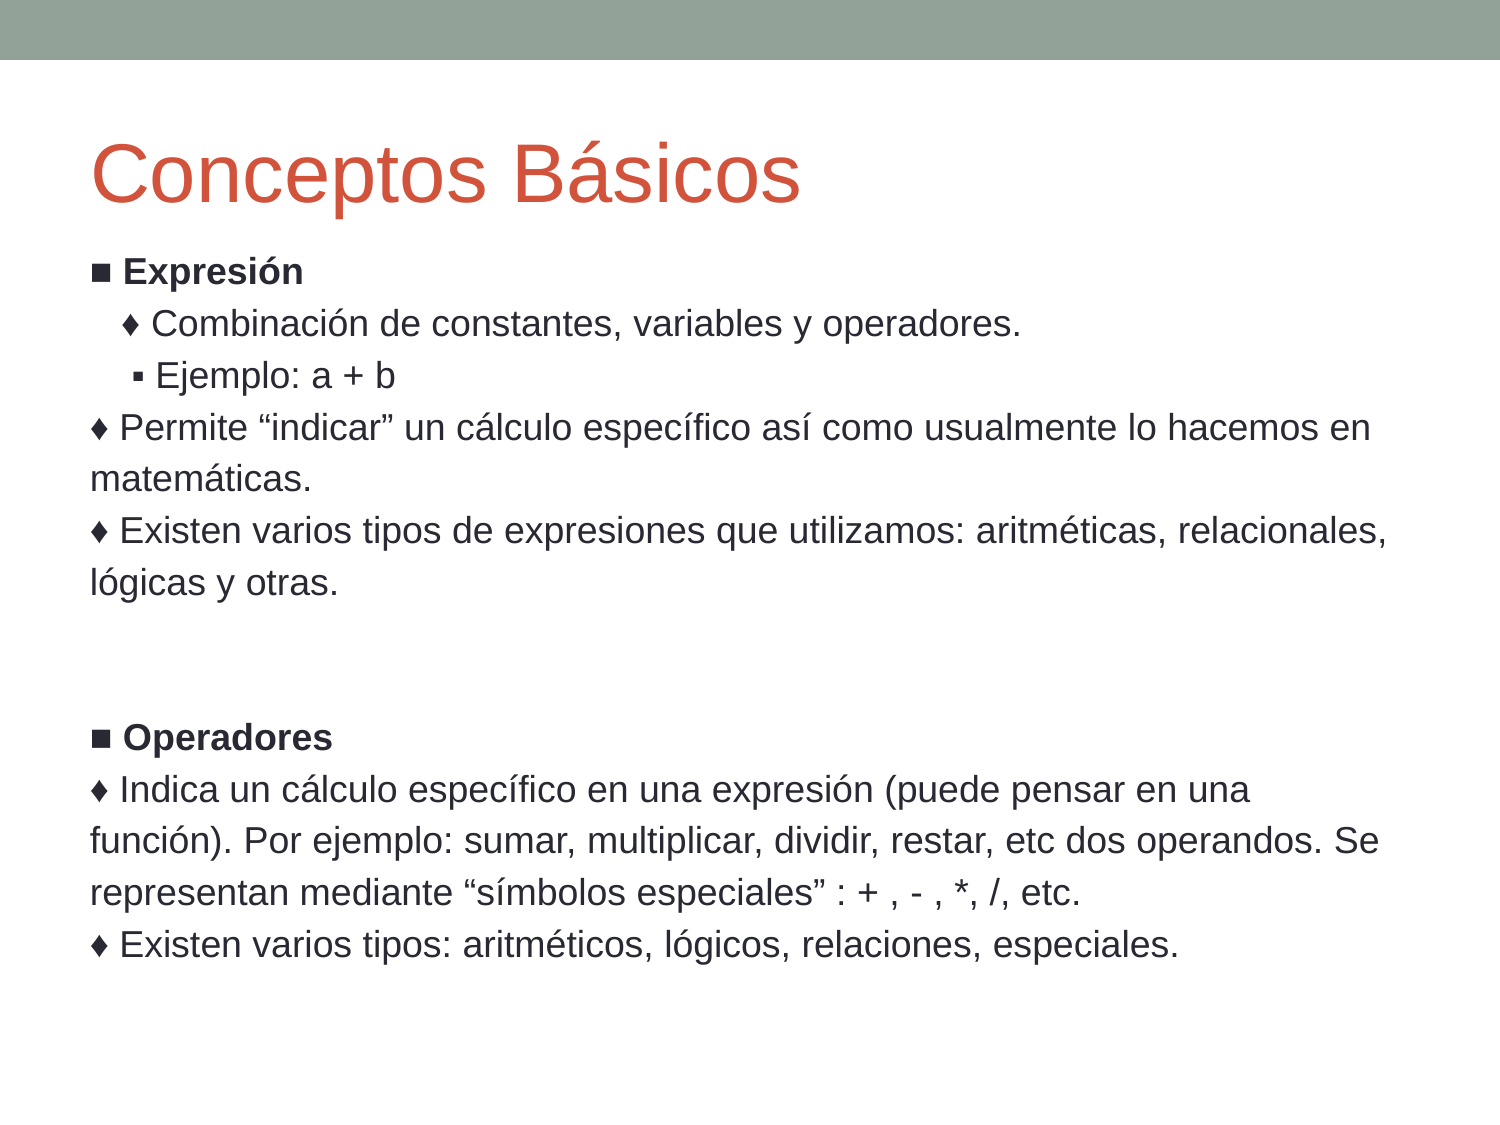

Conceptos Básicos
■ Expresión
   ♦ Combinación de constantes, variables y operadores.
    ▪ Ejemplo: a + b
♦ Permite “indicar” un cálculo específico así como usualmente lo hacemos en matemáticas.
♦ Existen varios tipos de expresiones que utilizamos: aritméticas, relacionales, lógicas y otras.

■ Operadores
♦ Indica un cálculo específico en una expresión (puede pensar en una función). Por ejemplo: sumar, multiplicar, dividir, restar, etc dos operandos. Se representan mediante “símbolos especiales” : + , - , *, /, etc.
♦ Existen varios tipos: aritméticos, lógicos, relaciones, especiales.